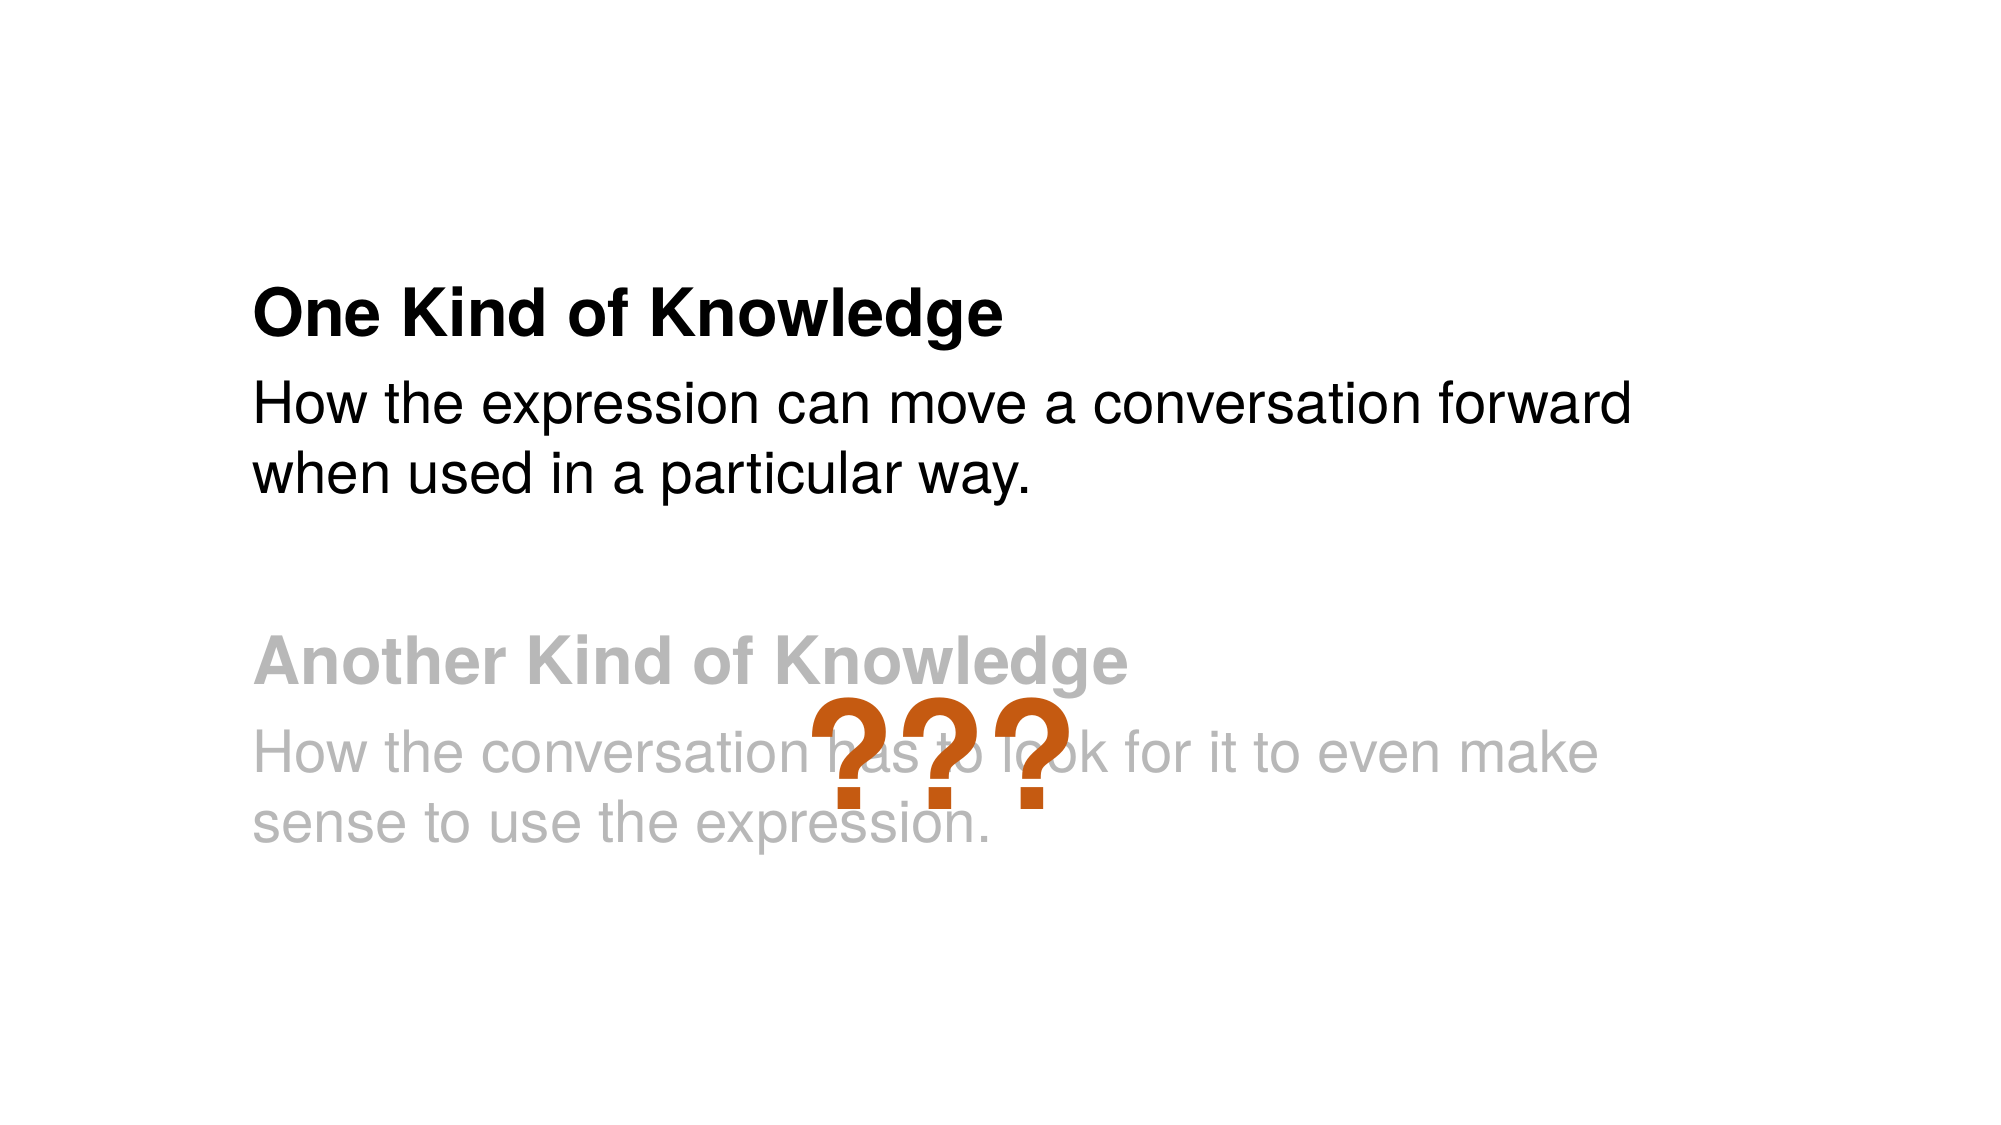

One Kind of Knowledge
How the expression can move a conversation forward when used in a particular way.
???
Another Kind of Knowledge
How the conversation has to look for it to even make sense to use the expression.